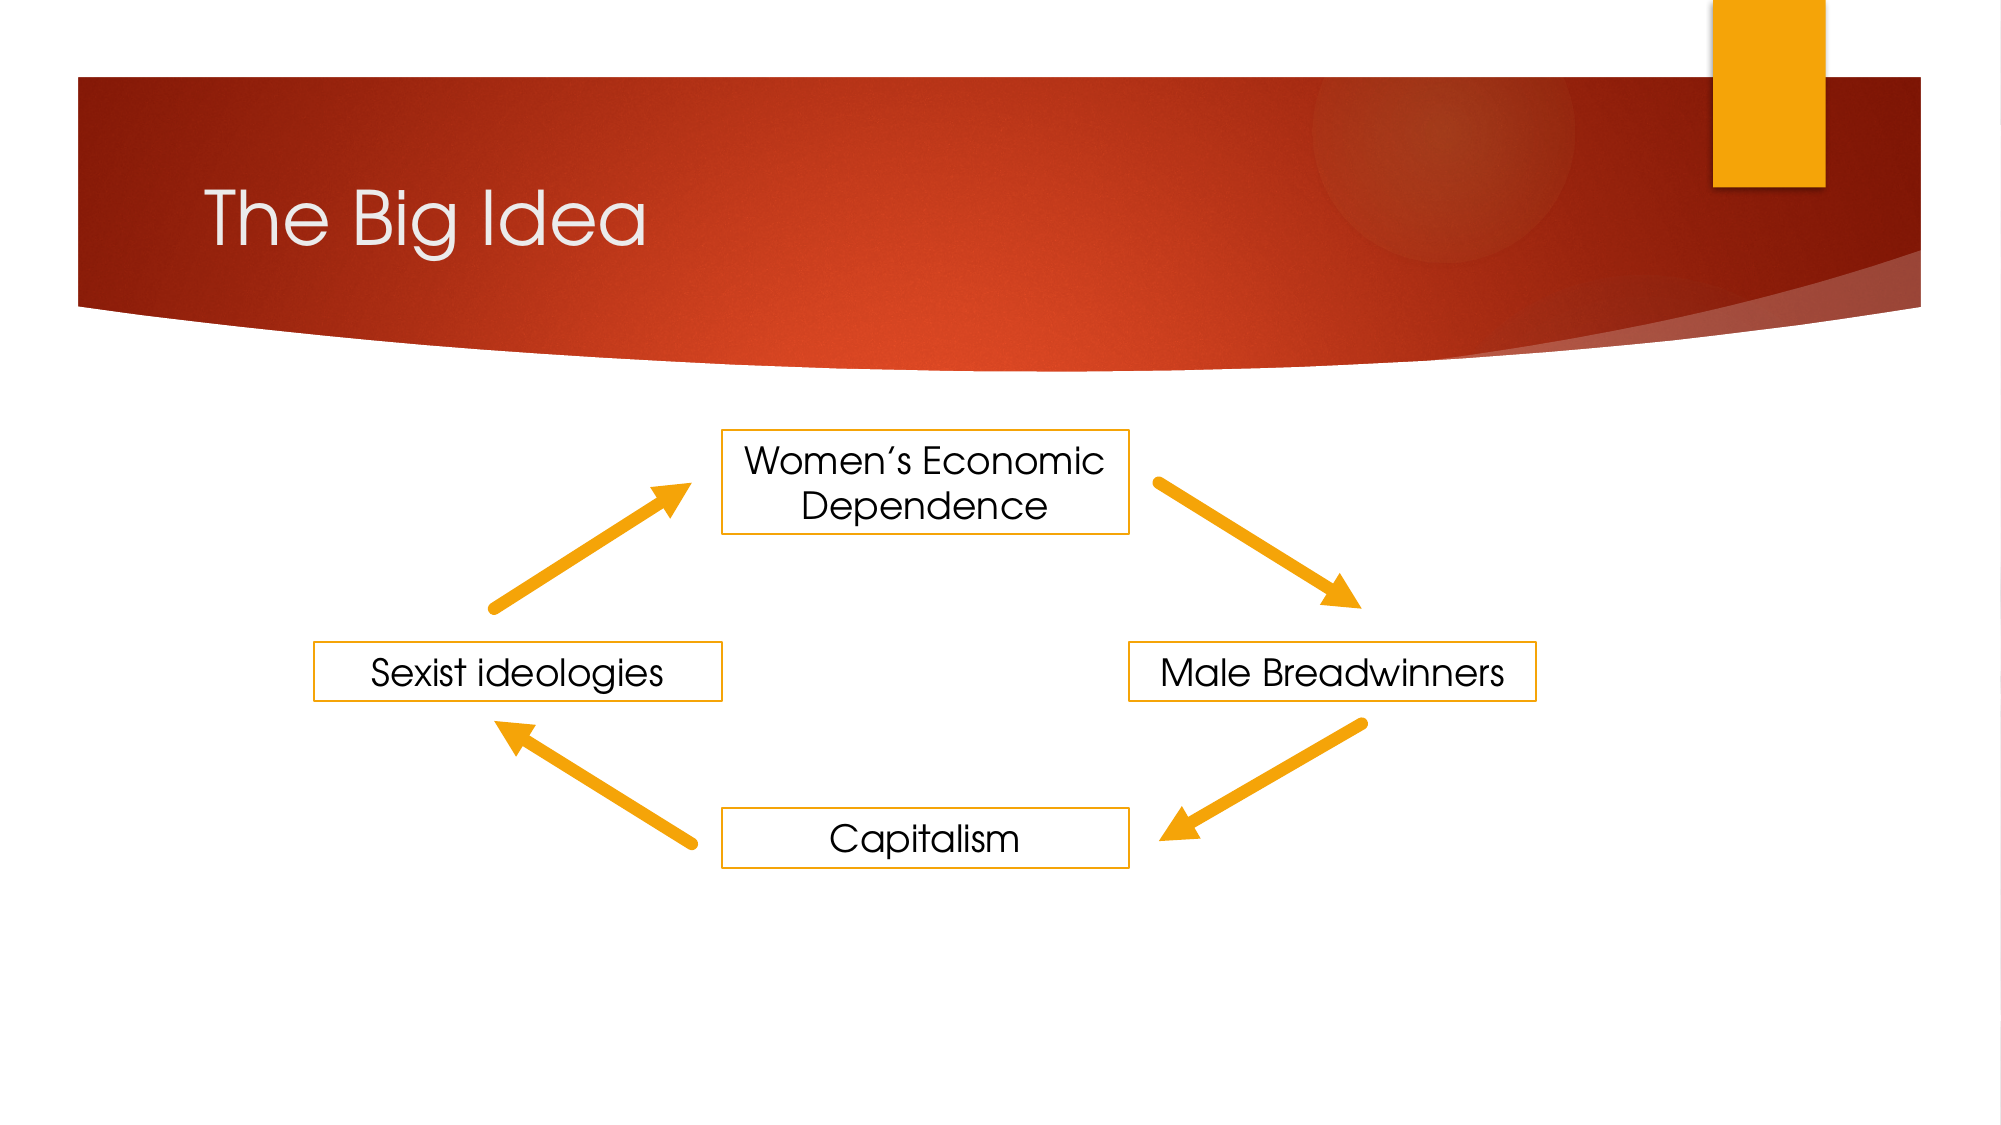

# The Big Idea
Women’s Economic Dependence
Sexist ideologies
Male Breadwinners
Capitalism